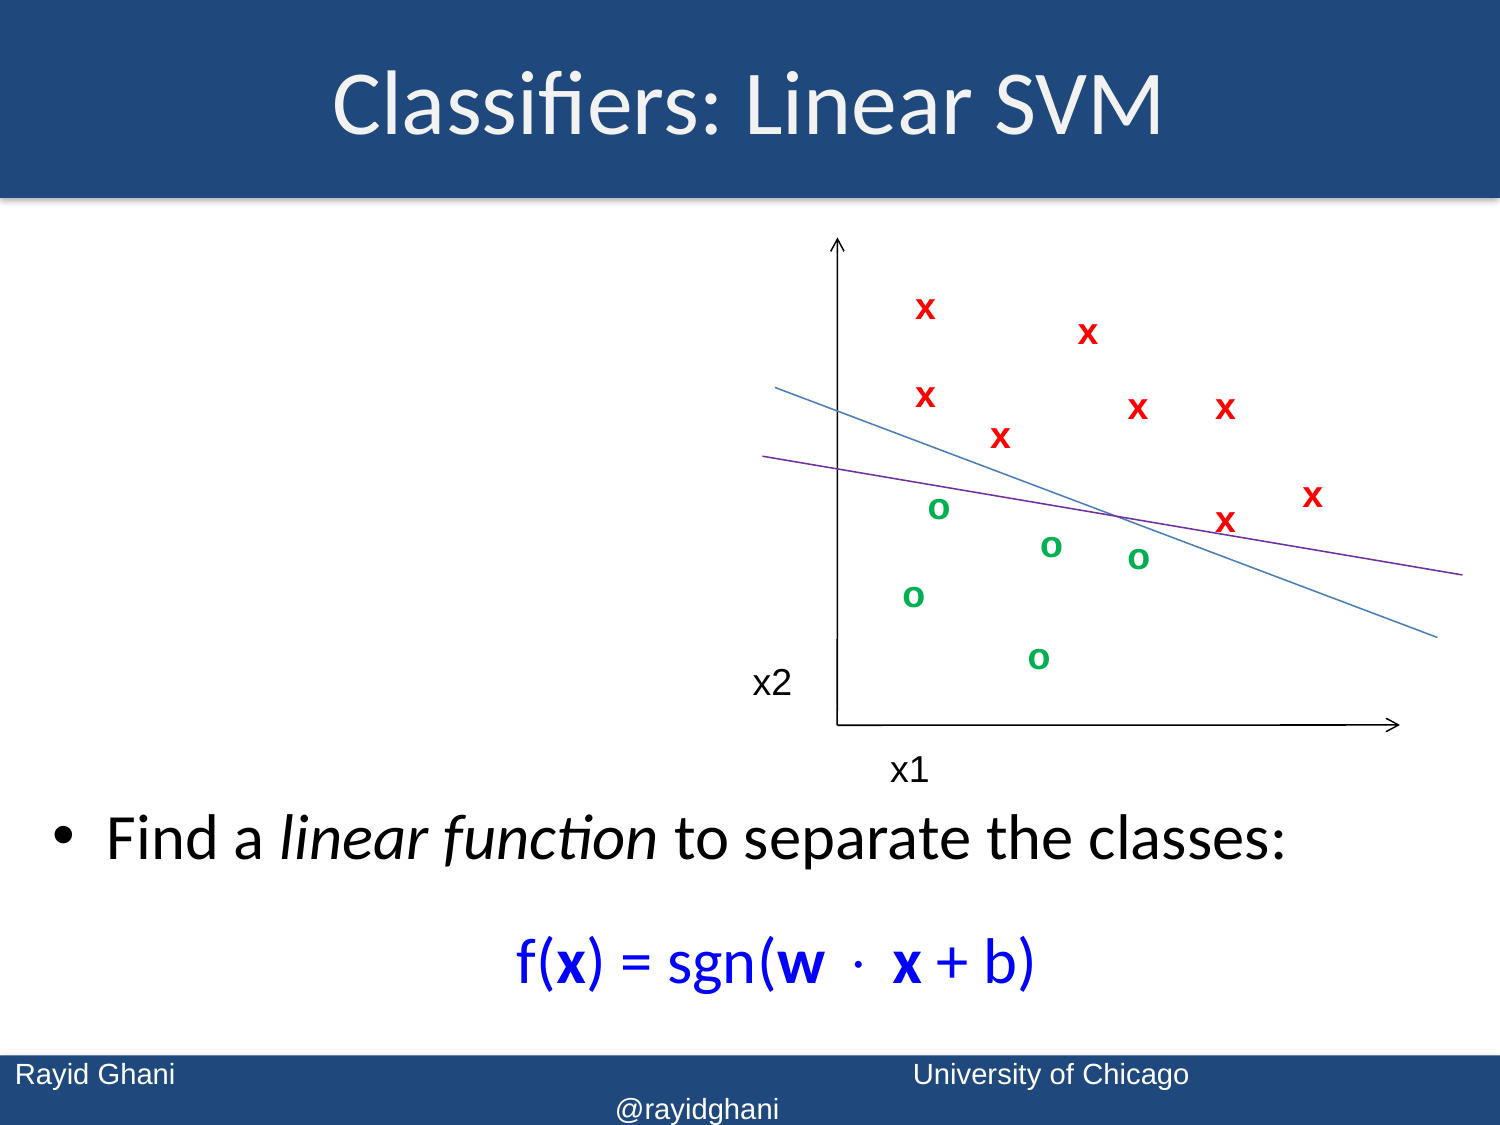

# Classifiers: Linear SVM

x
x
x
x
x
x
x
o
x
o
o
o
o
x2
x1
Find a linear function to separate the classes:

	f(x) = sgn(w ⋅ x + b)